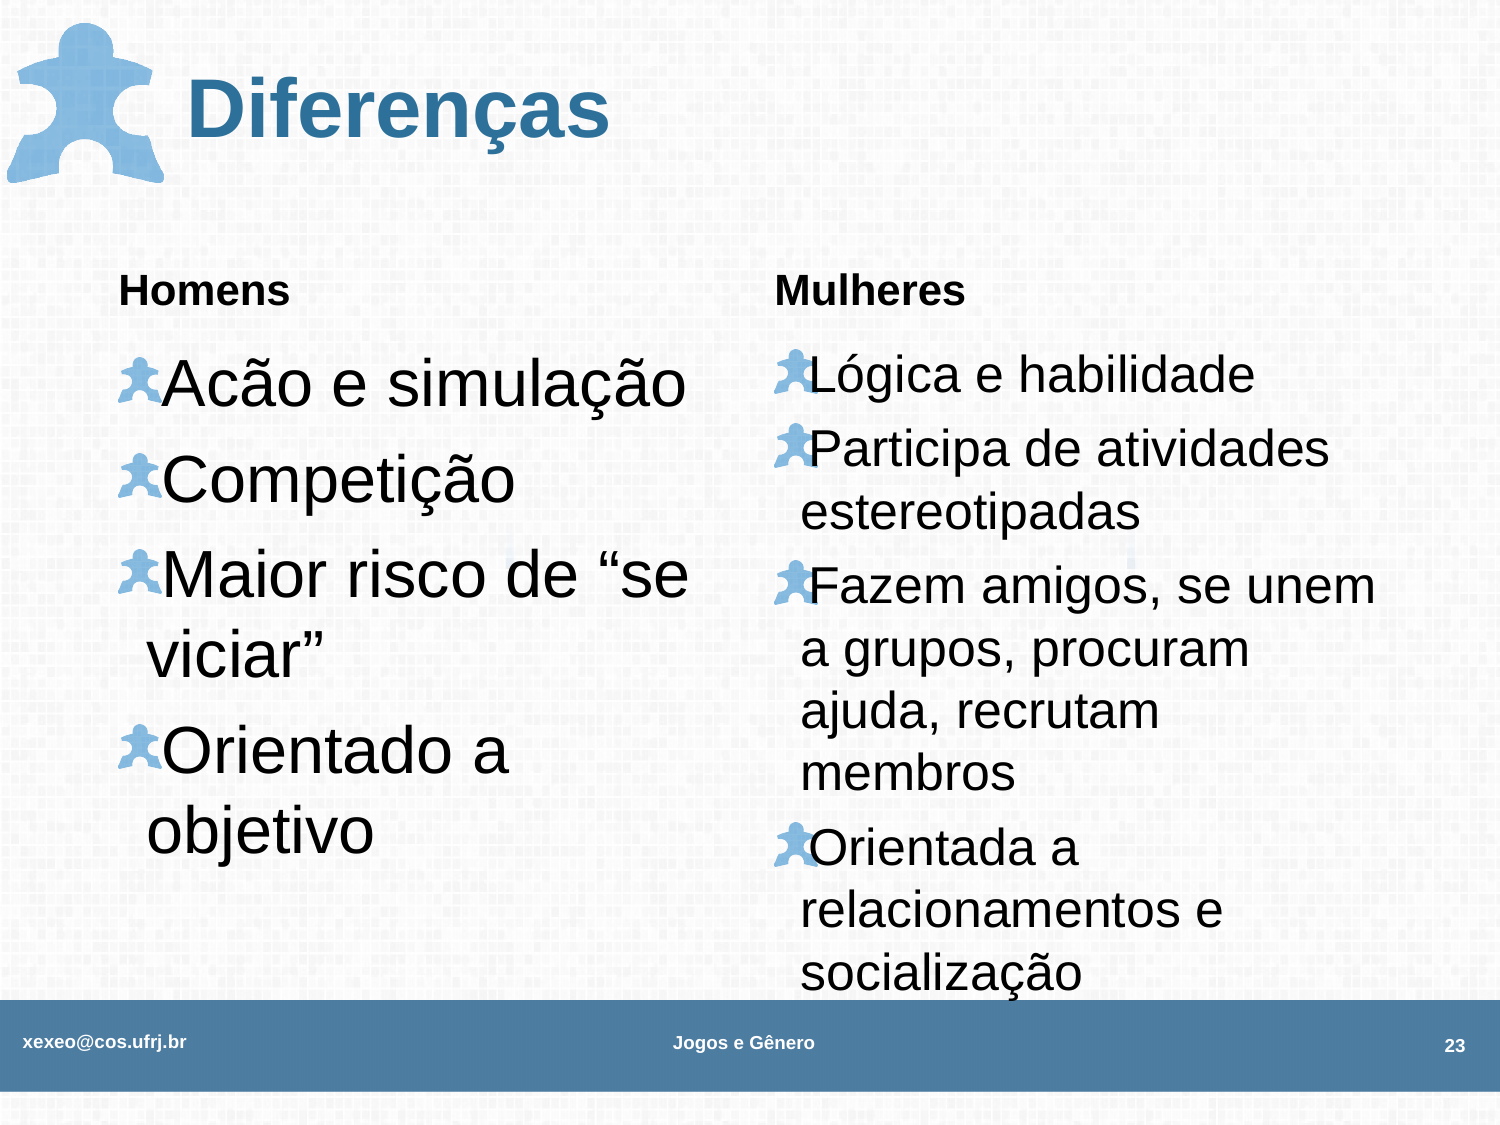

# Diferenças
Homens
Mulheres
Acão e simulação
Competição
Maior risco de “se viciar”
Orientado a objetivo
Lógica e habilidade
Participa de atividades estereotipadas
Fazem amigos, se unem a grupos, procuram ajuda, recrutam membros
Orientada a relacionamentos e socialização
xexeo@cos.ufrj.br
Jogos e Gênero
23